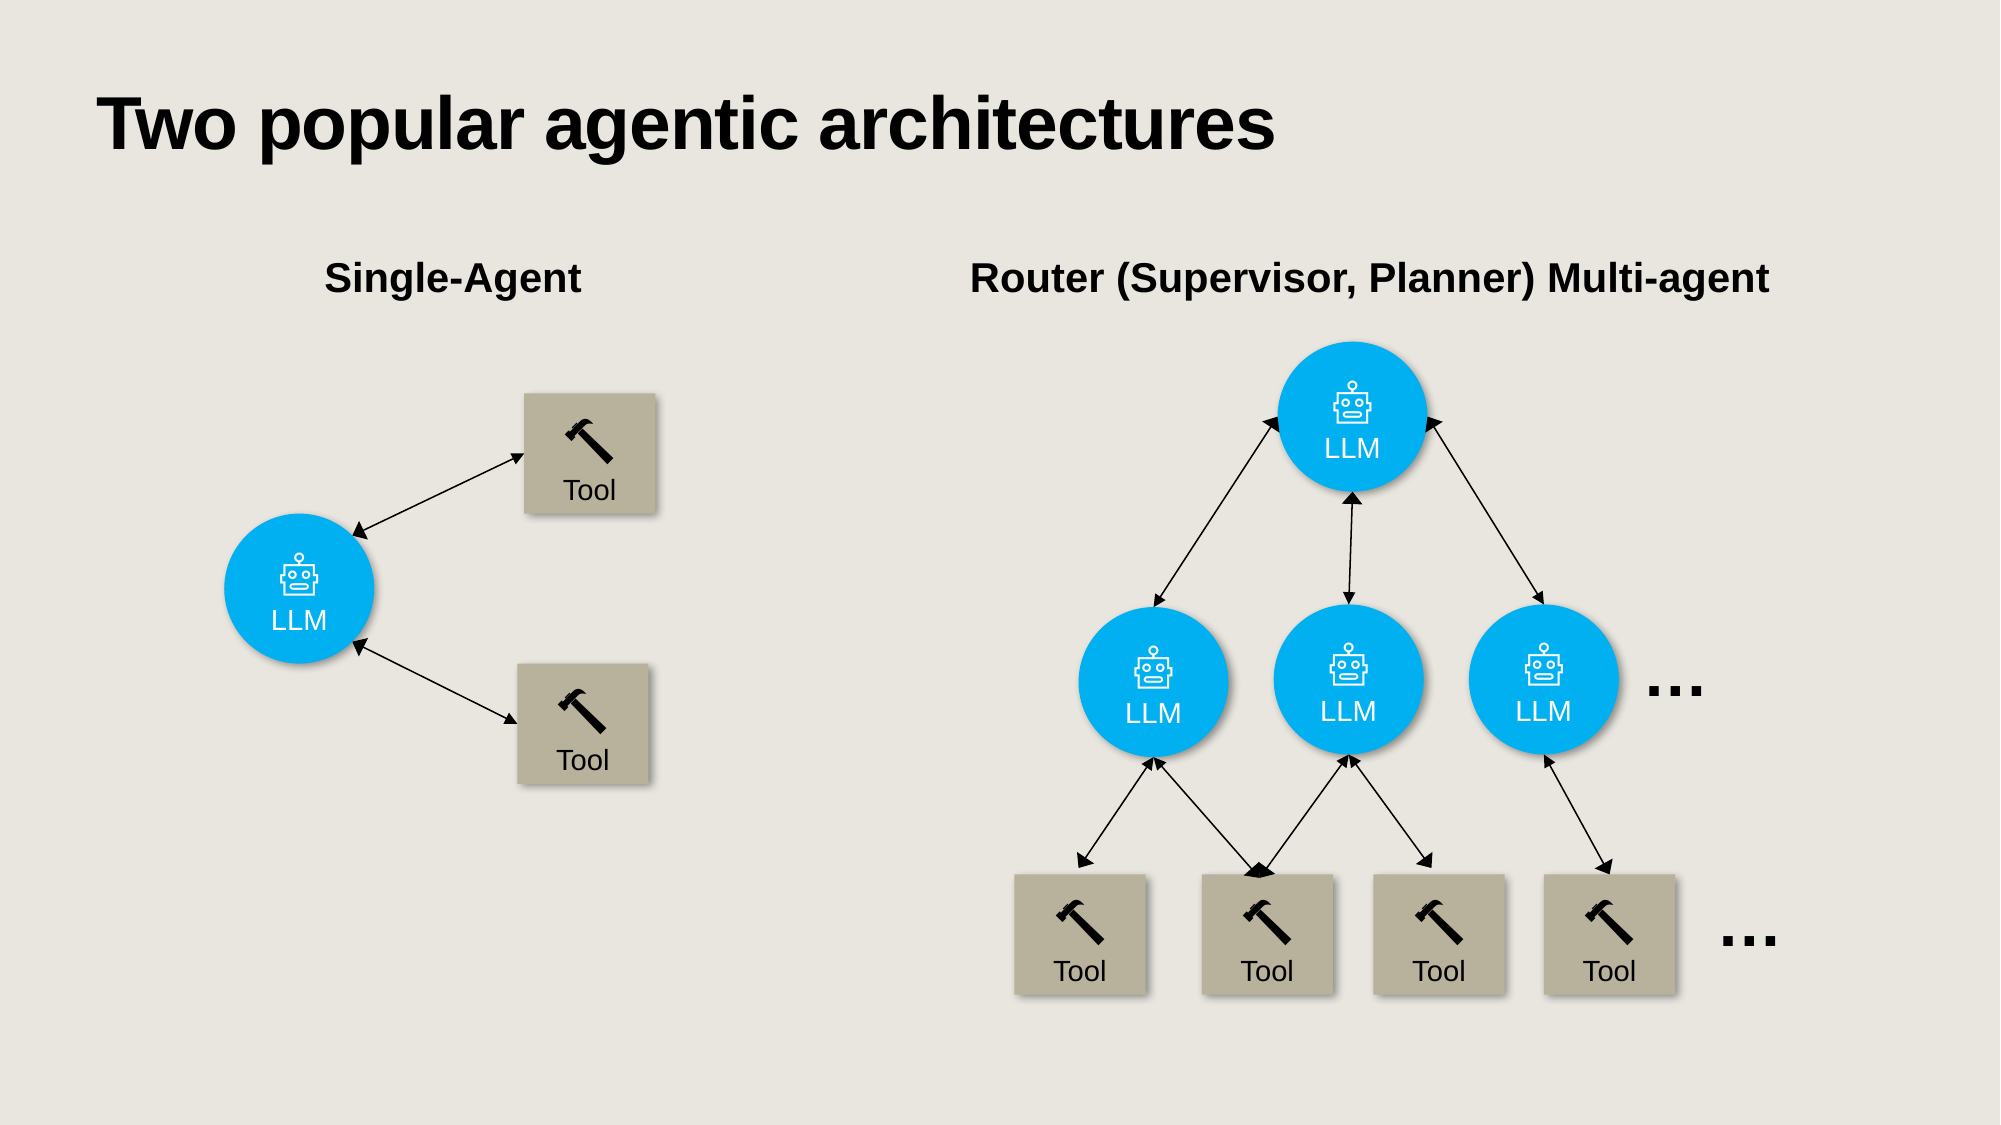

# Two popular agentic architectures
Single-Agent
Router (Supervisor, Planner) Multi-agent
🤖
LLM
🔨
Tool
🤖
LLM
…
🤖
LLM
🤖
LLM
🤖
LLM
🔨
Tool
…
🔨
Tool
🔨
Tool
🔨
Tool
🔨
Tool